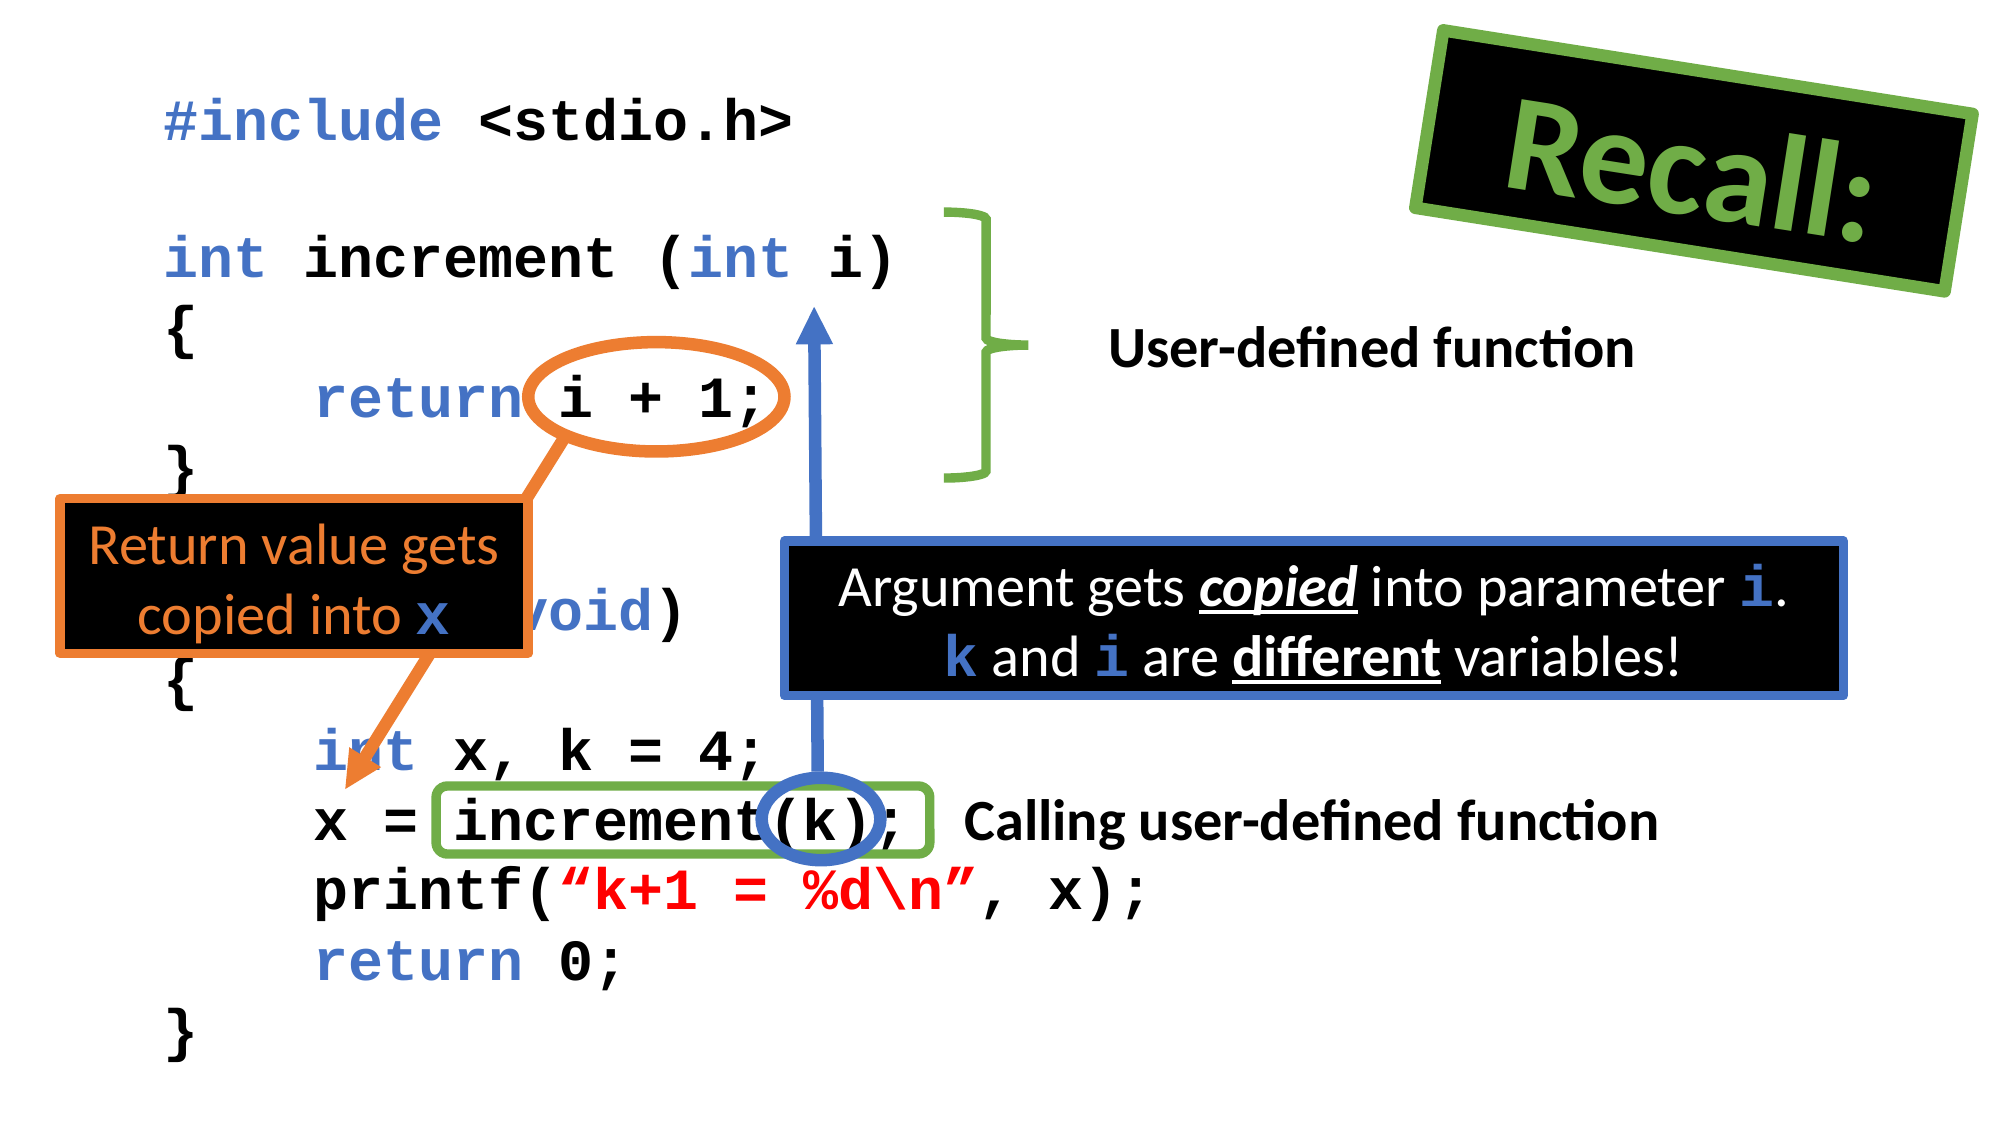

Recall:
#include <stdio.h>

int main (void)
{
	int x, k = 4;
	x = increment(k);
	printf(“k+1 = %d\n”, x);
	return 0;
}
int increment (int i)
{
	return i + 1;
}

User-defined function

Return value gets copied into x
Argument gets copied into parameter i.
k and i are different variables!
Calling user-defined function